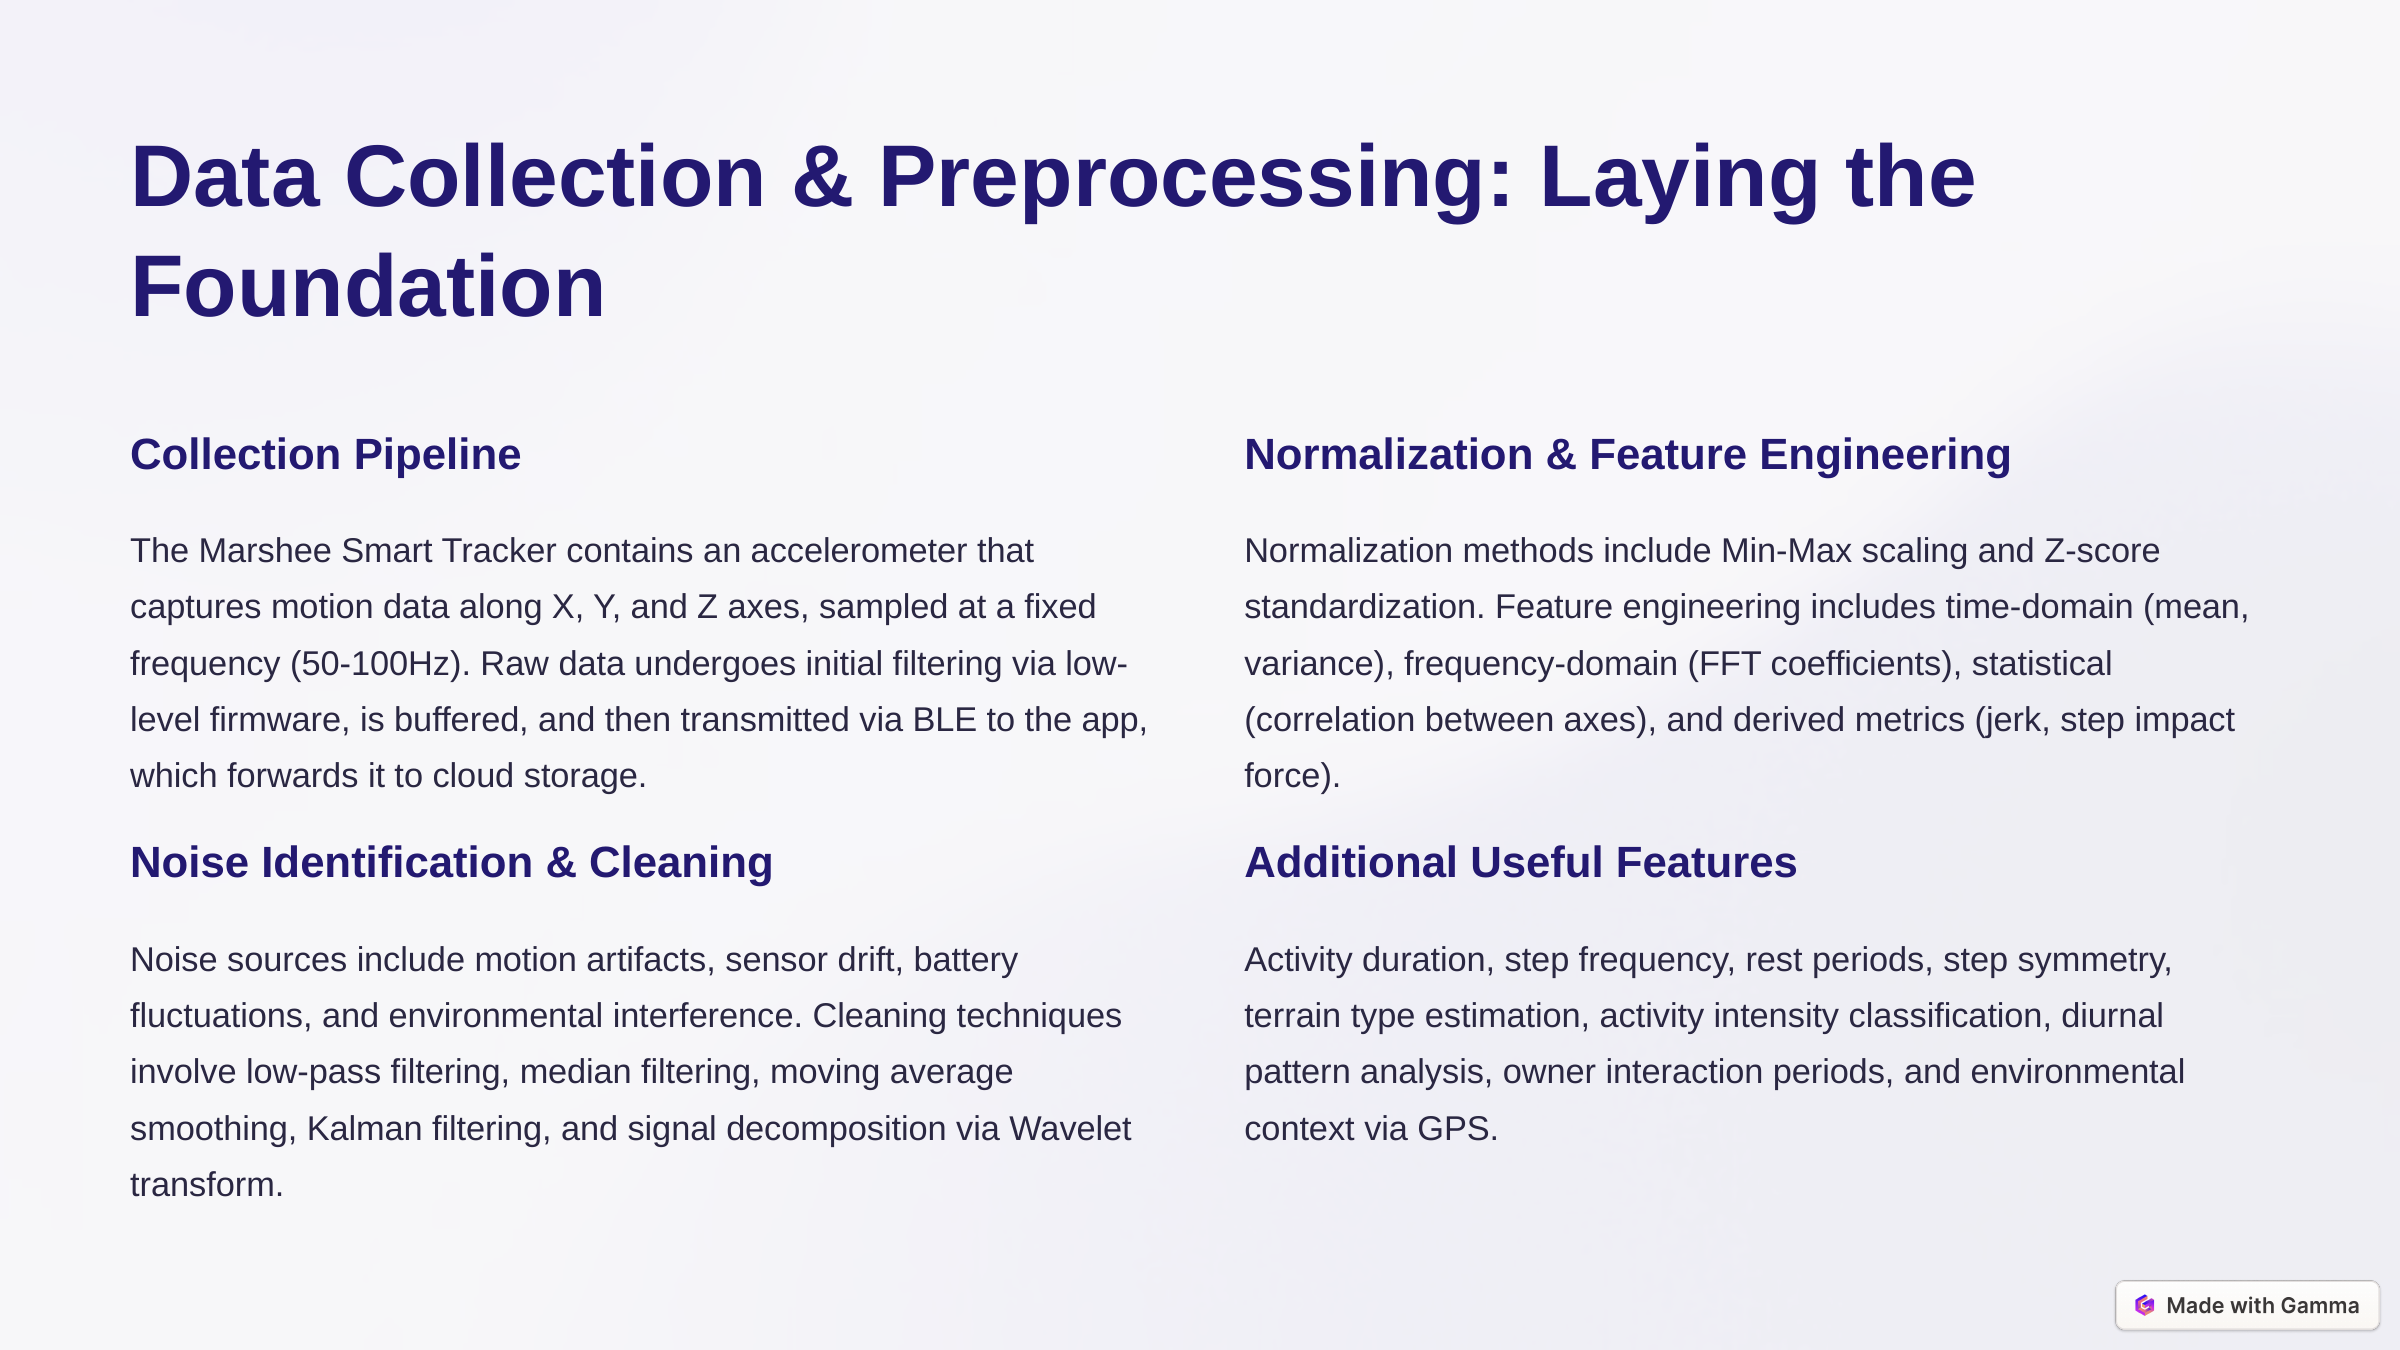

Data Collection & Preprocessing: Laying the Foundation
Collection Pipeline
Normalization & Feature Engineering
The Marshee Smart Tracker contains an accelerometer that captures motion data along X, Y, and Z axes, sampled at a fixed frequency (50-100Hz). Raw data undergoes initial filtering via low-level firmware, is buffered, and then transmitted via BLE to the app, which forwards it to cloud storage.
Normalization methods include Min-Max scaling and Z-score standardization. Feature engineering includes time-domain (mean, variance), frequency-domain (FFT coefficients), statistical (correlation between axes), and derived metrics (jerk, step impact force).
Noise Identification & Cleaning
Additional Useful Features
Noise sources include motion artifacts, sensor drift, battery fluctuations, and environmental interference. Cleaning techniques involve low-pass filtering, median filtering, moving average smoothing, Kalman filtering, and signal decomposition via Wavelet transform.
Activity duration, step frequency, rest periods, step symmetry, terrain type estimation, activity intensity classification, diurnal pattern analysis, owner interaction periods, and environmental context via GPS.